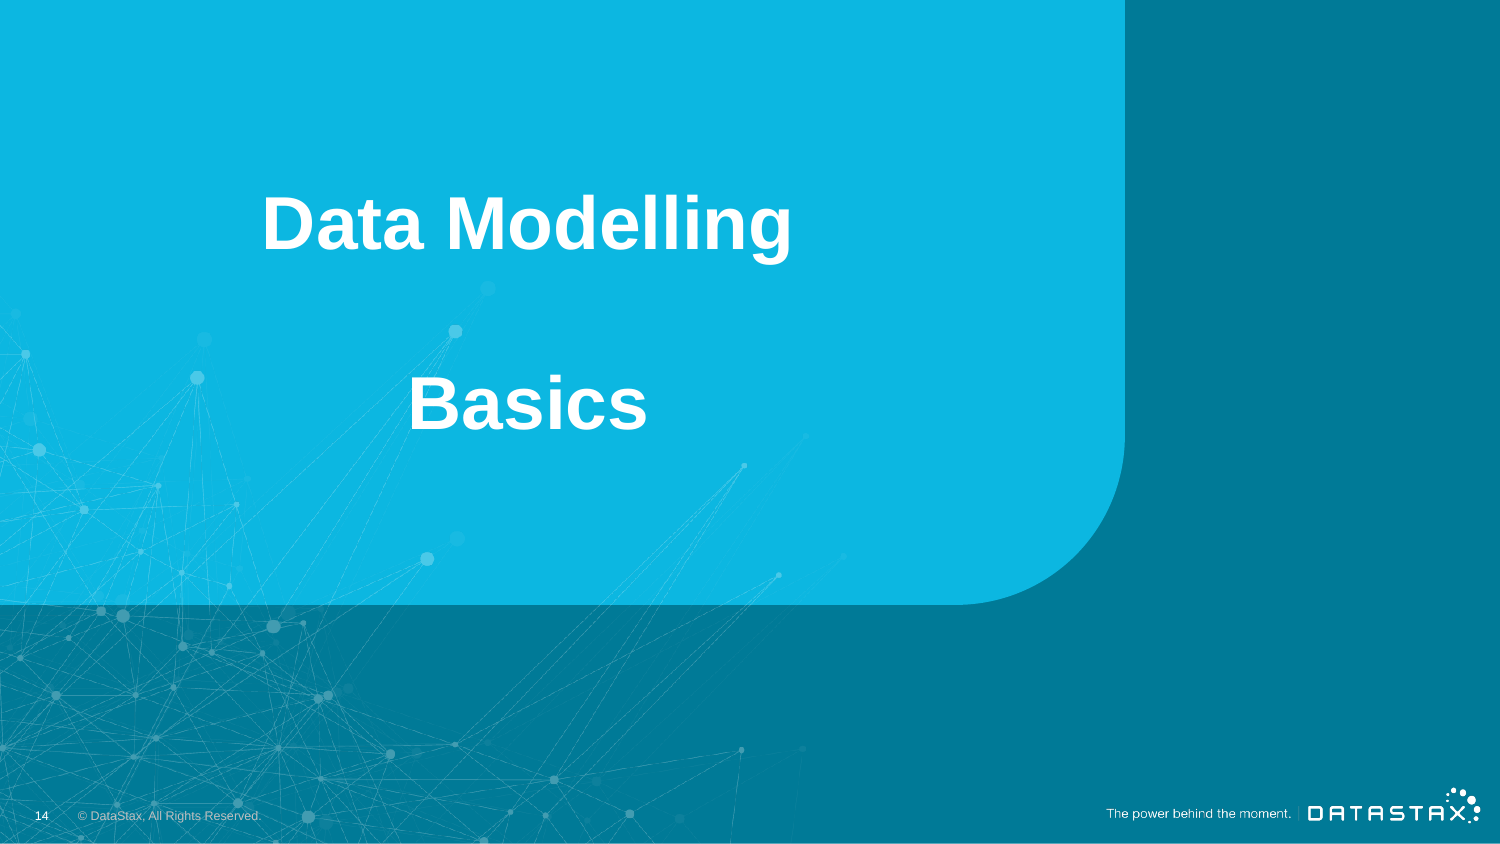

# Data Modelling Basics
14
© DataStax, All Rights Reserved.